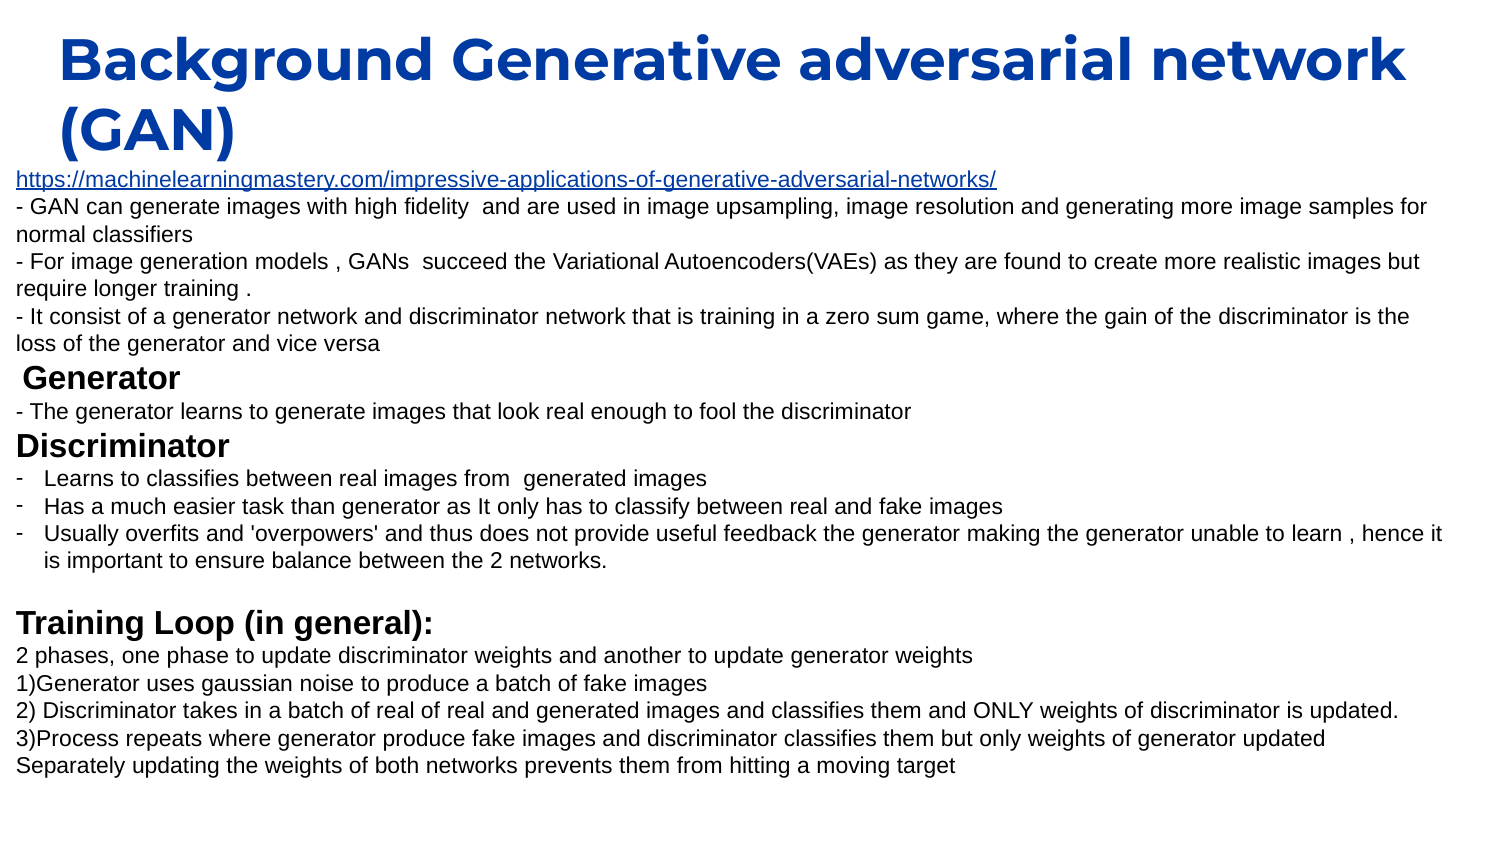

# Background Generative adversarial network (GAN)
https://machinelearningmastery.com/impressive-applications-of-generative-adversarial-networks/
- GAN can generate images with high fidelity  and are used in image upsampling, image resolution and generating more image samples for normal classifiers
- For image generation models , GANs  succeed the Variational Autoencoders(VAEs) as they are found to create more realistic images but require longer training .
- It consist of a generator network and discriminator network that is training in a zero sum game, where the gain of the discriminator is the loss of the generator and vice versa
 Generator
- The generator learns to generate images that look real enough to fool the discriminator
Discriminator
Learns to classifies between real images from  generated images
Has a much easier task than generator as It only has to classify between real and fake images
Usually overfits and 'overpowers' and thus does not provide useful feedback the generator making the generator unable to learn , hence it is important to ensure balance between the 2 networks.

Training Loop (in general):
2 phases, one phase to update discriminator weights and another to update generator weights
1)Generator uses gaussian noise to produce a batch of fake images
2) Discriminator takes in a batch of real of real and generated images and classifies them and ONLY weights of discriminator is updated.
3)Process repeats where generator produce fake images and discriminator classifies them but only weights of generator updated
Separately updating the weights of both networks prevents them from hitting a moving target